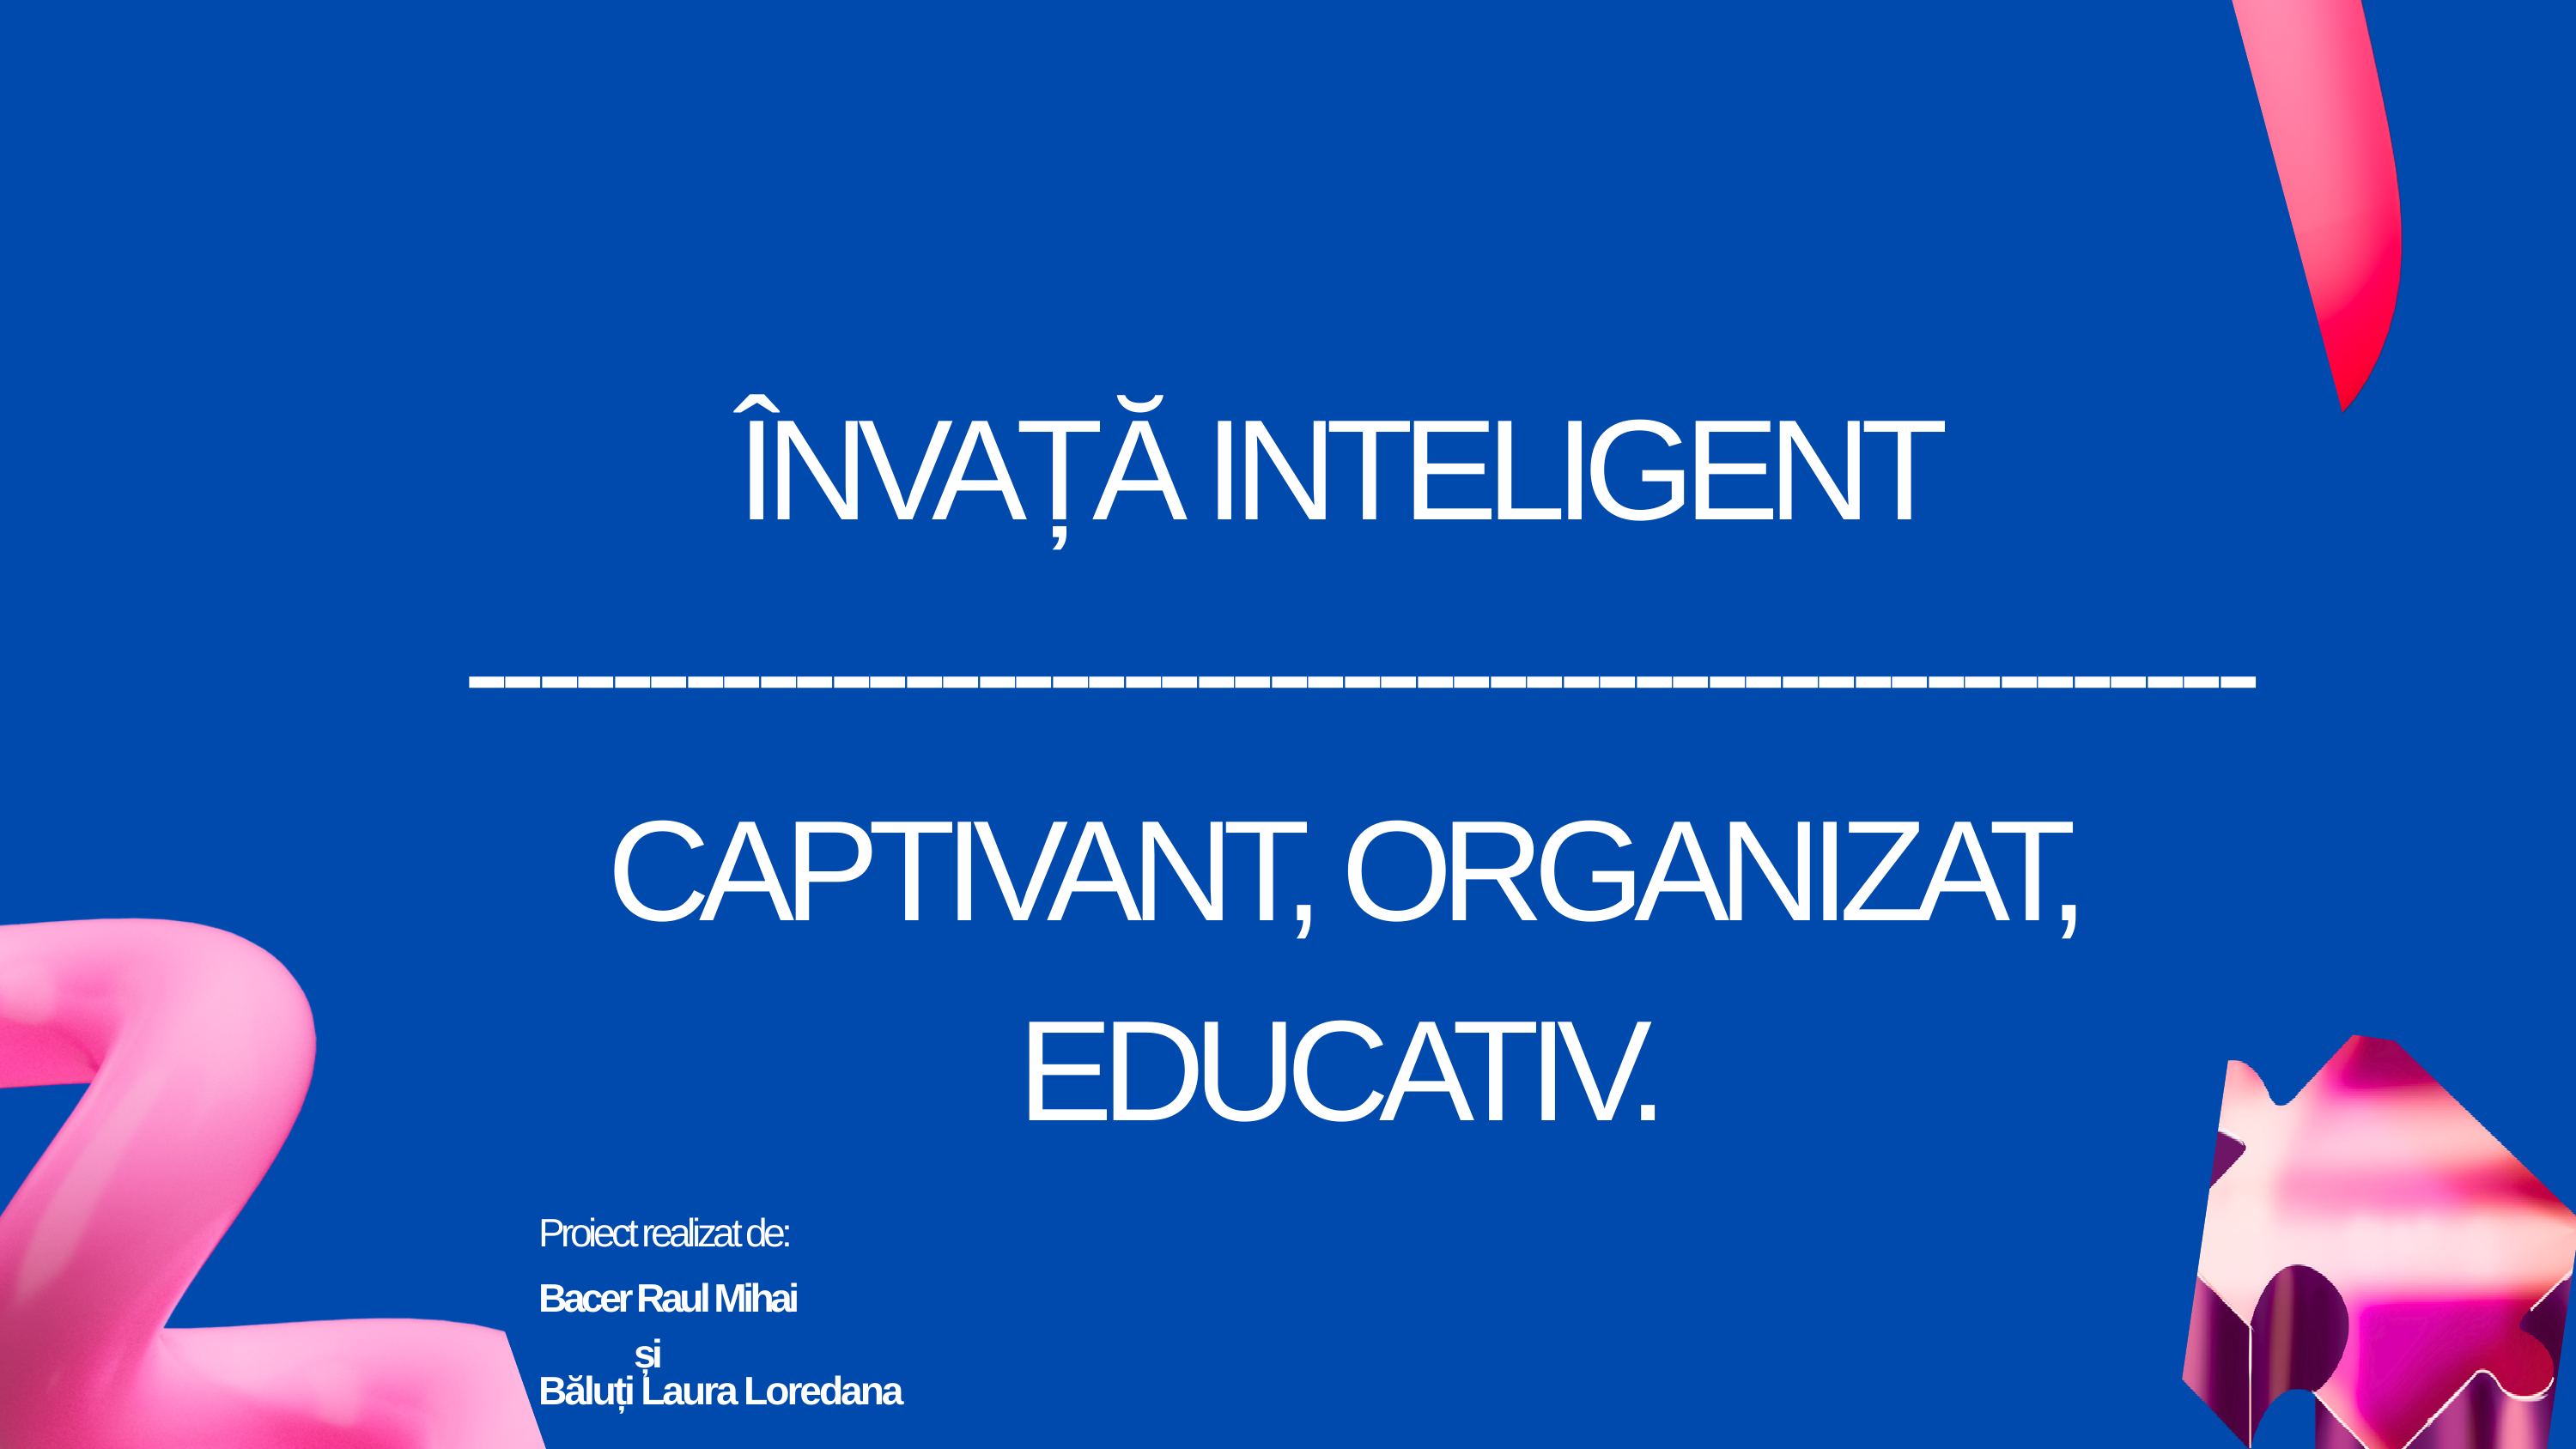

ÎNVAȚĂ INTELIGENT
 -------------------------------------------------
CAPTIVANT, ORGANIZAT, EDUCATIV.

Proiect realizat de:
Bacer Raul Mihai
             și
Băluți Laura Loredana